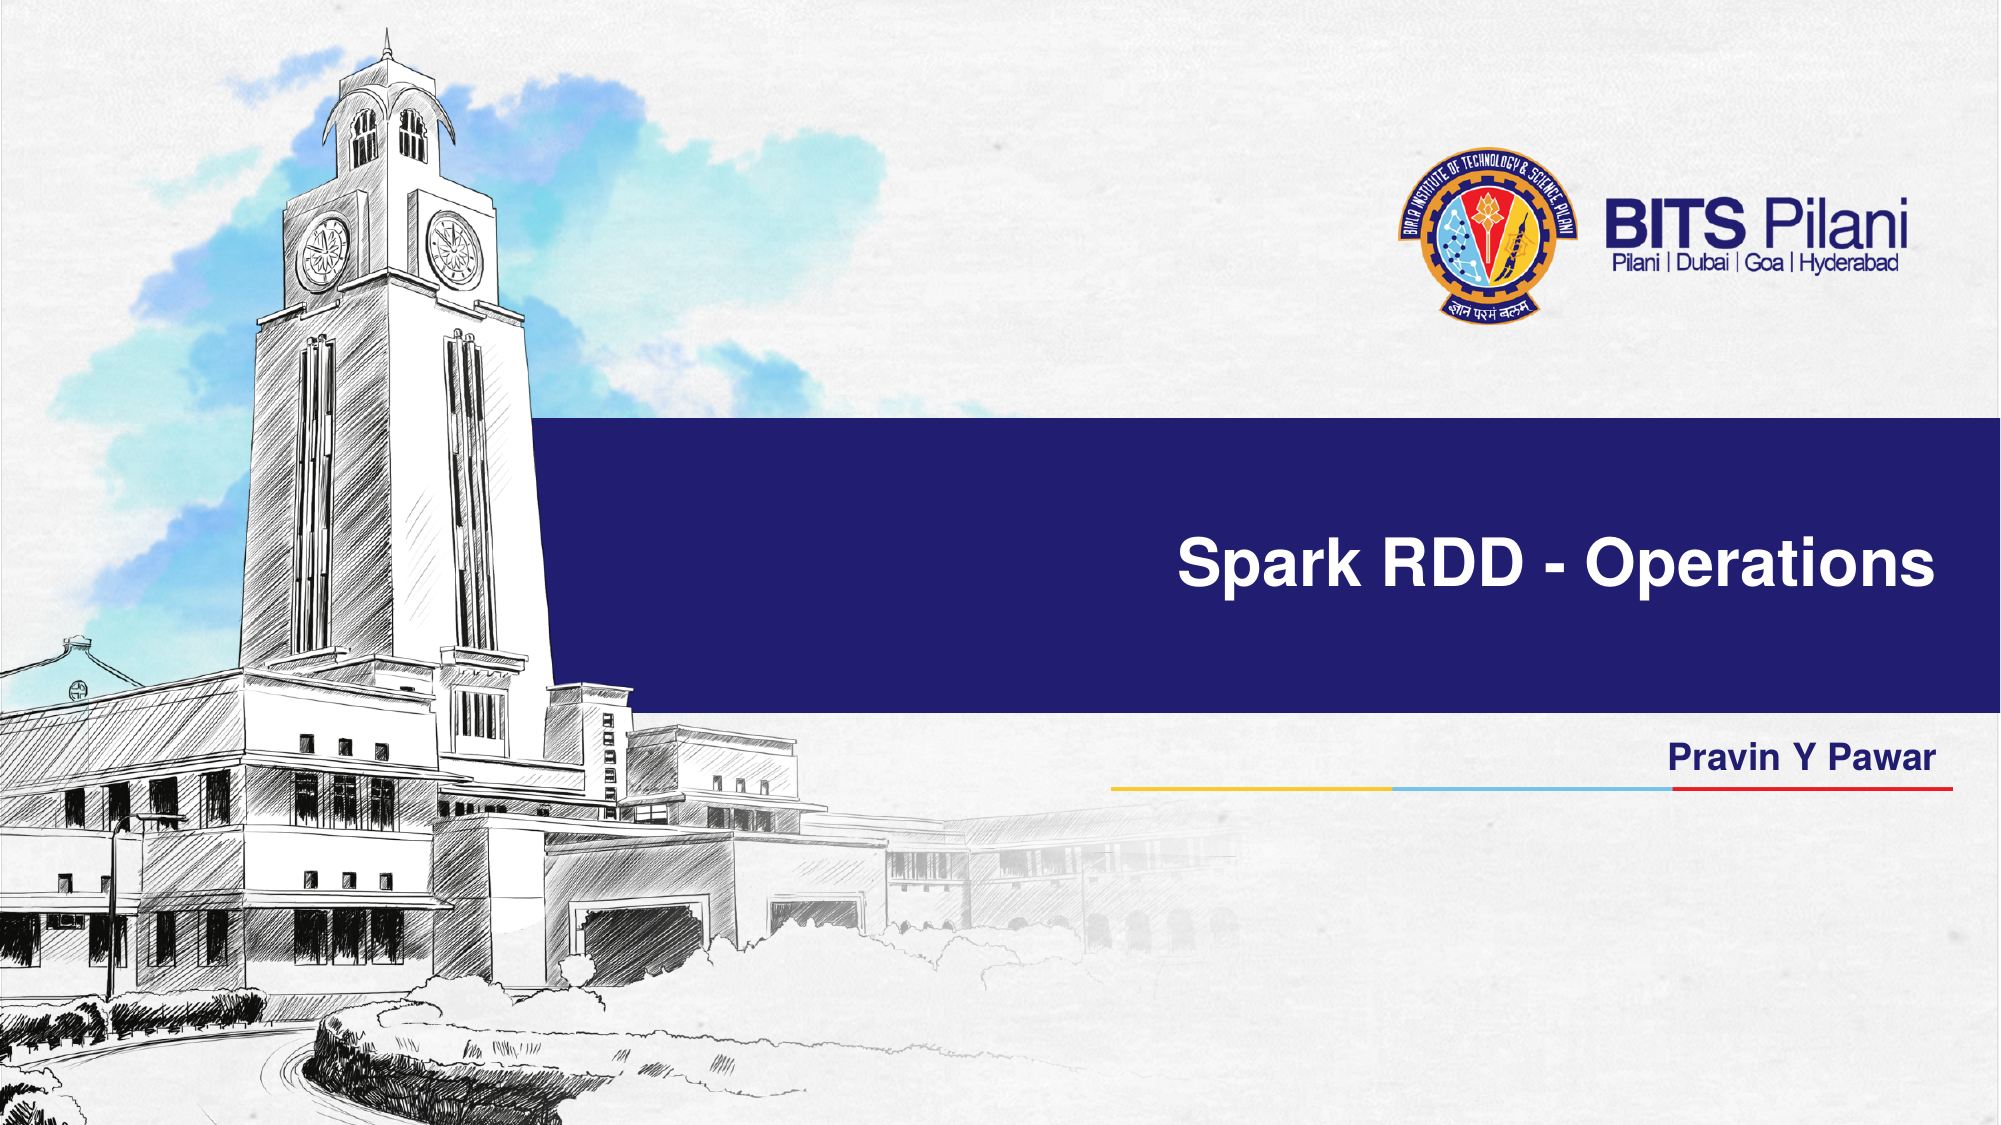

# Spark RDD - Operations
Pravin Y Pawar